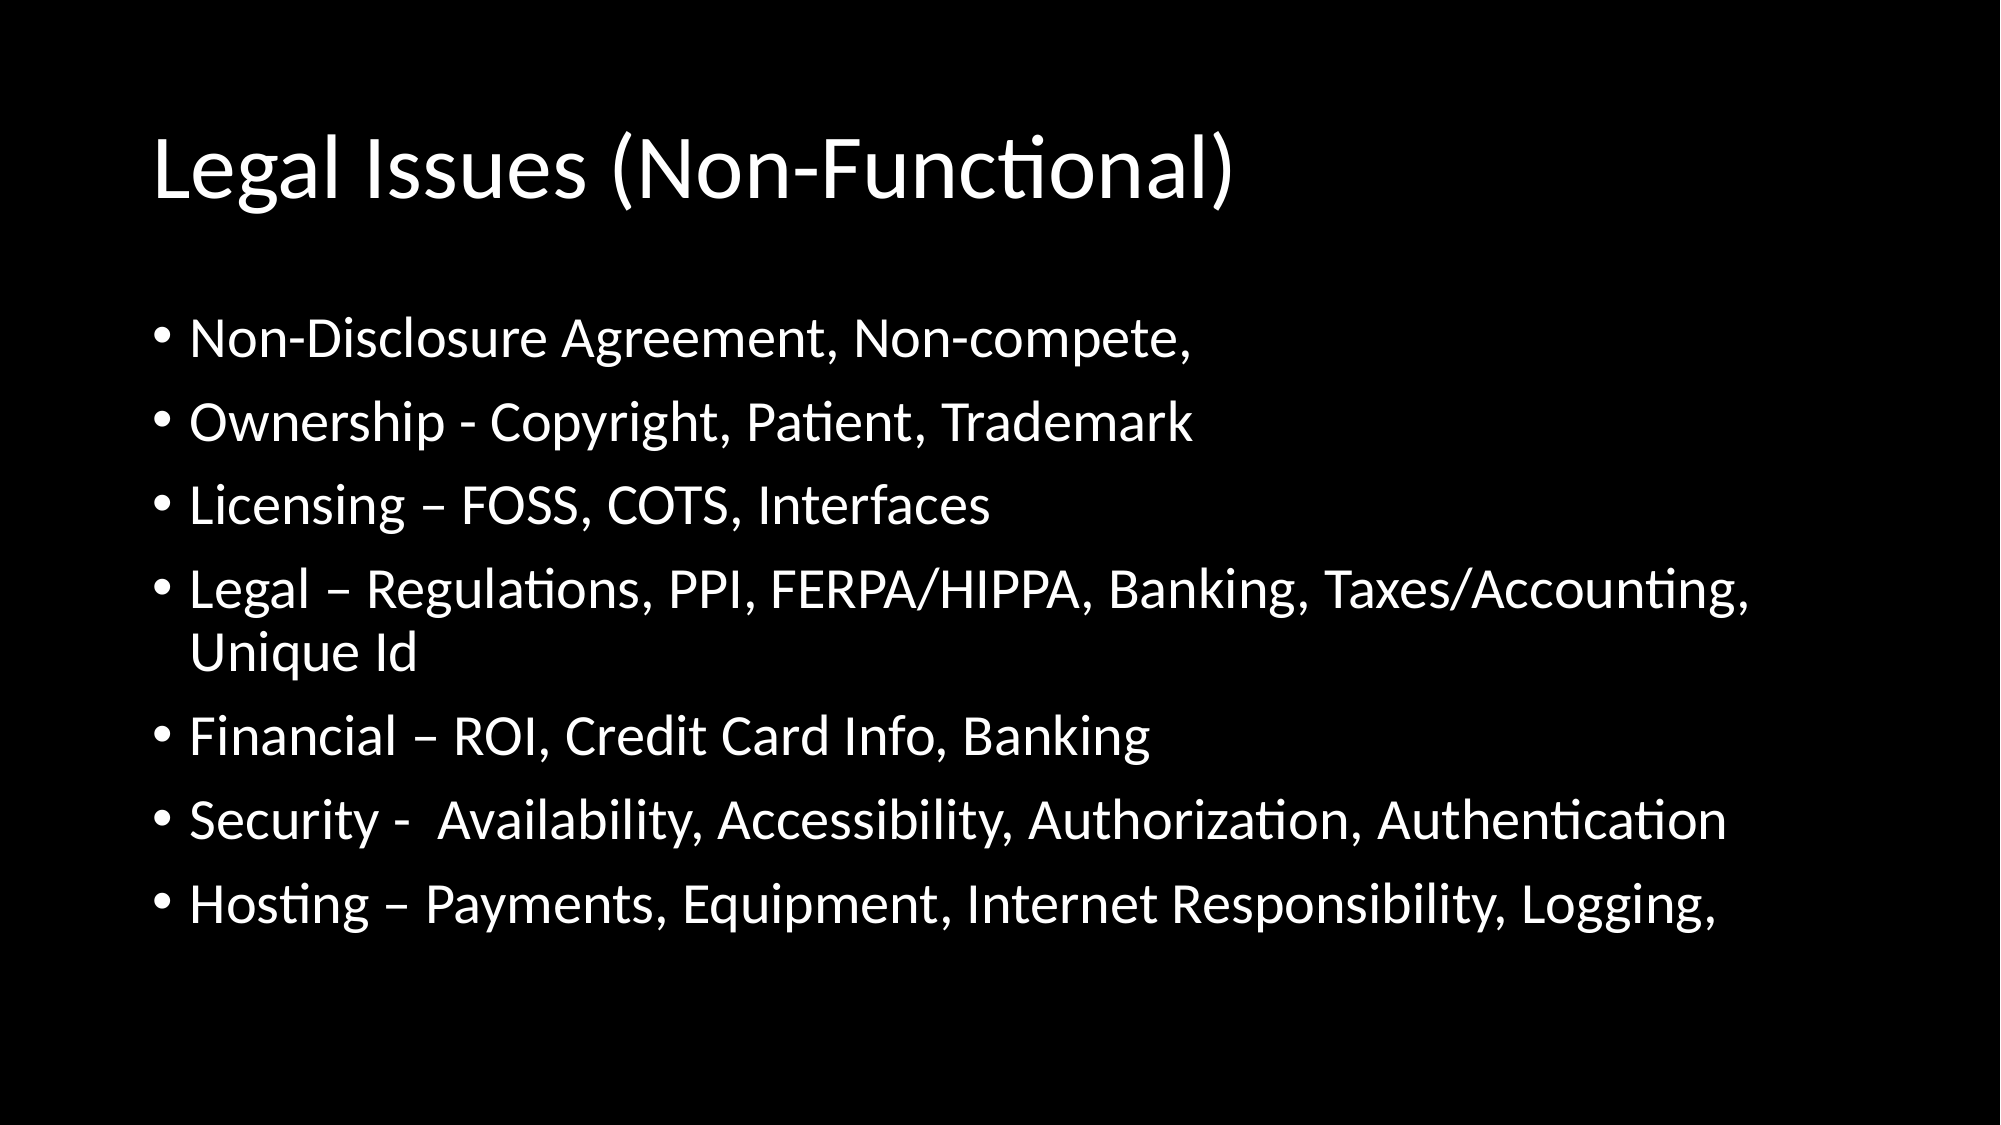

# Legal Issues (Non-Functional)
Non-Disclosure Agreement, Non-compete,
Ownership - Copyright, Patient, Trademark
Licensing – FOSS, COTS, Interfaces
Legal – Regulations, PPI, FERPA/HIPPA, Banking, Taxes/Accounting, Unique Id
Financial – ROI, Credit Card Info, Banking
Security -  Availability, Accessibility, Authorization, Authentication
Hosting – Payments, Equipment, Internet Responsibility, Logging,